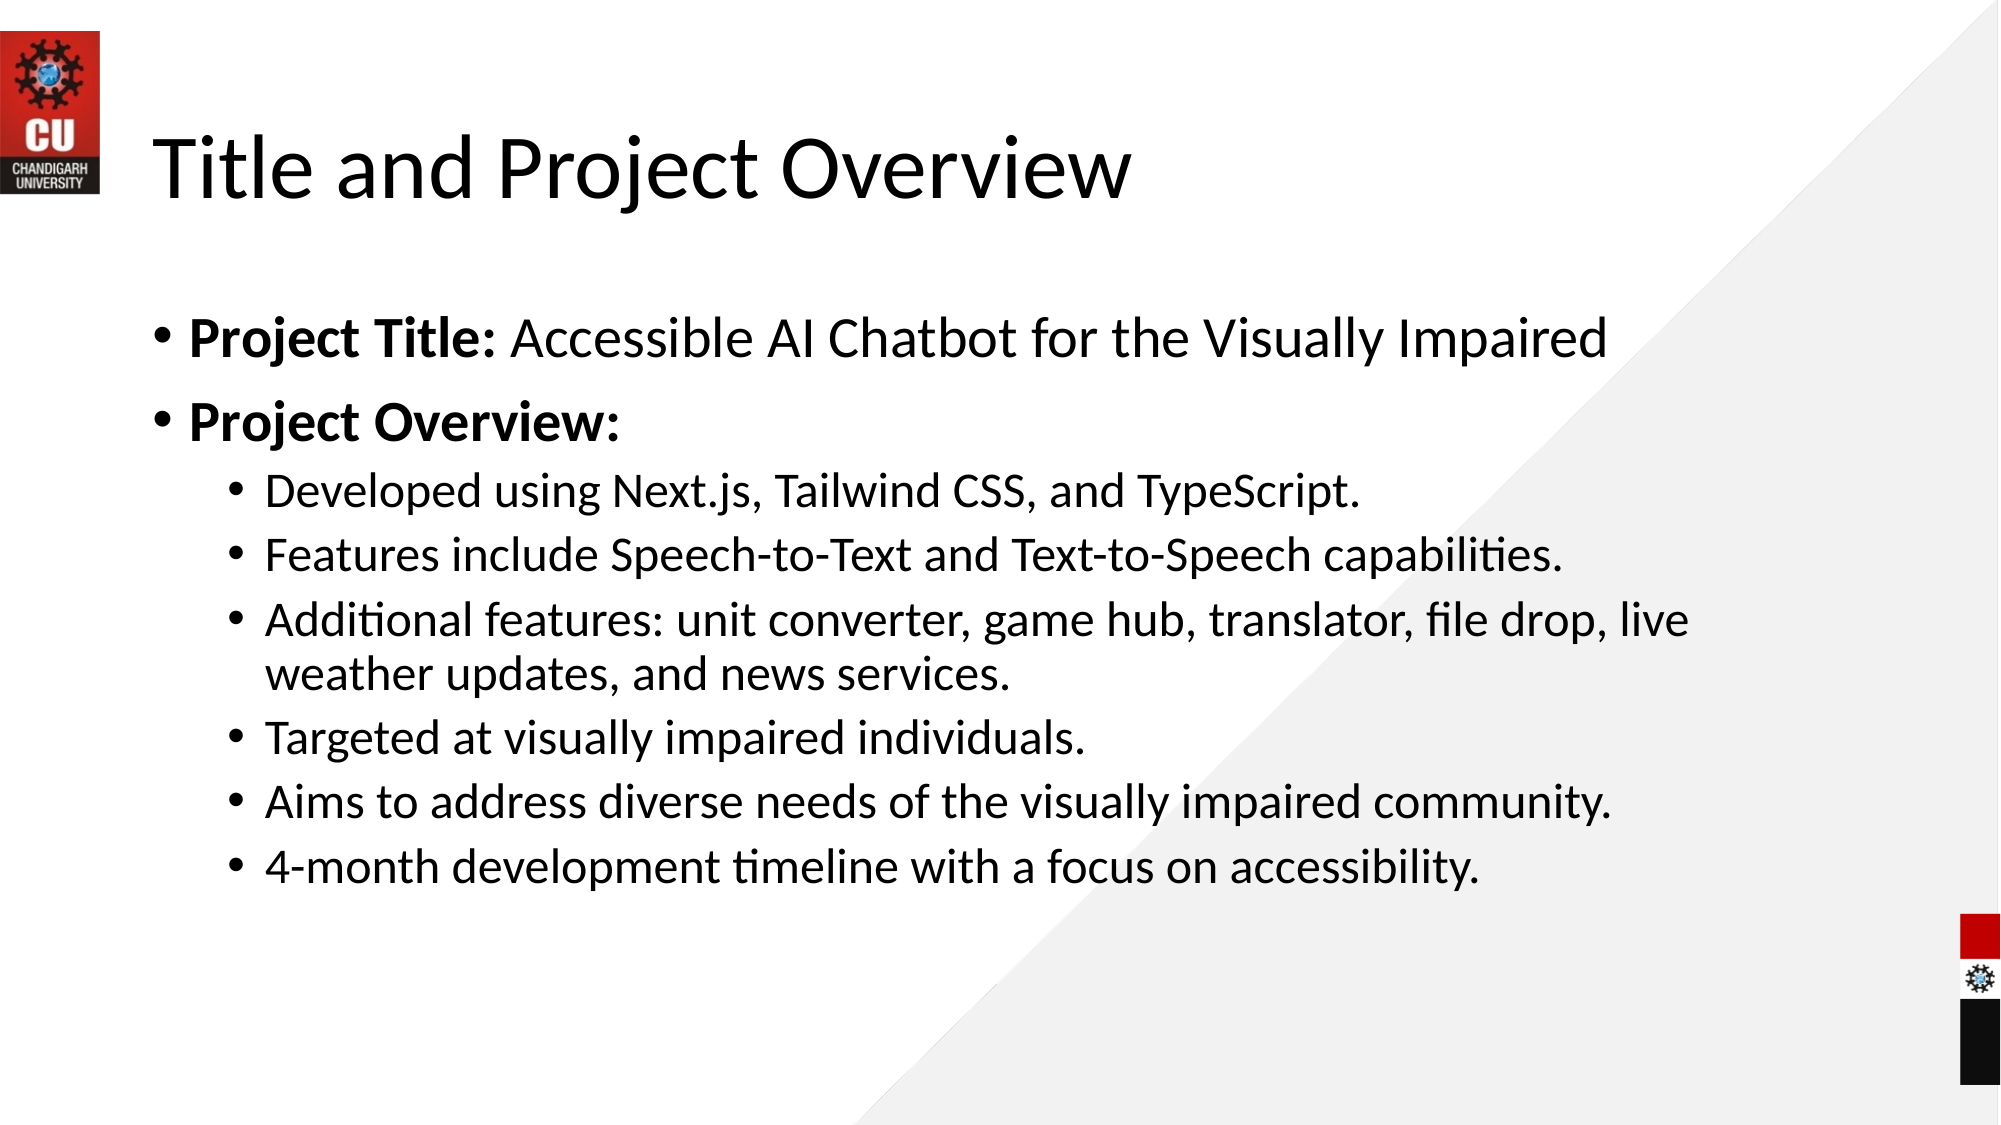

# Title and Project Overview
Project Title: Accessible AI Chatbot for the Visually Impaired
Project Overview:
Developed using Next.js, Tailwind CSS, and TypeScript.
Features include Speech-to-Text and Text-to-Speech capabilities.
Additional features: unit converter, game hub, translator, file drop, live weather updates, and news services.
Targeted at visually impaired individuals.
Aims to address diverse needs of the visually impaired community.
4-month development timeline with a focus on accessibility.
4